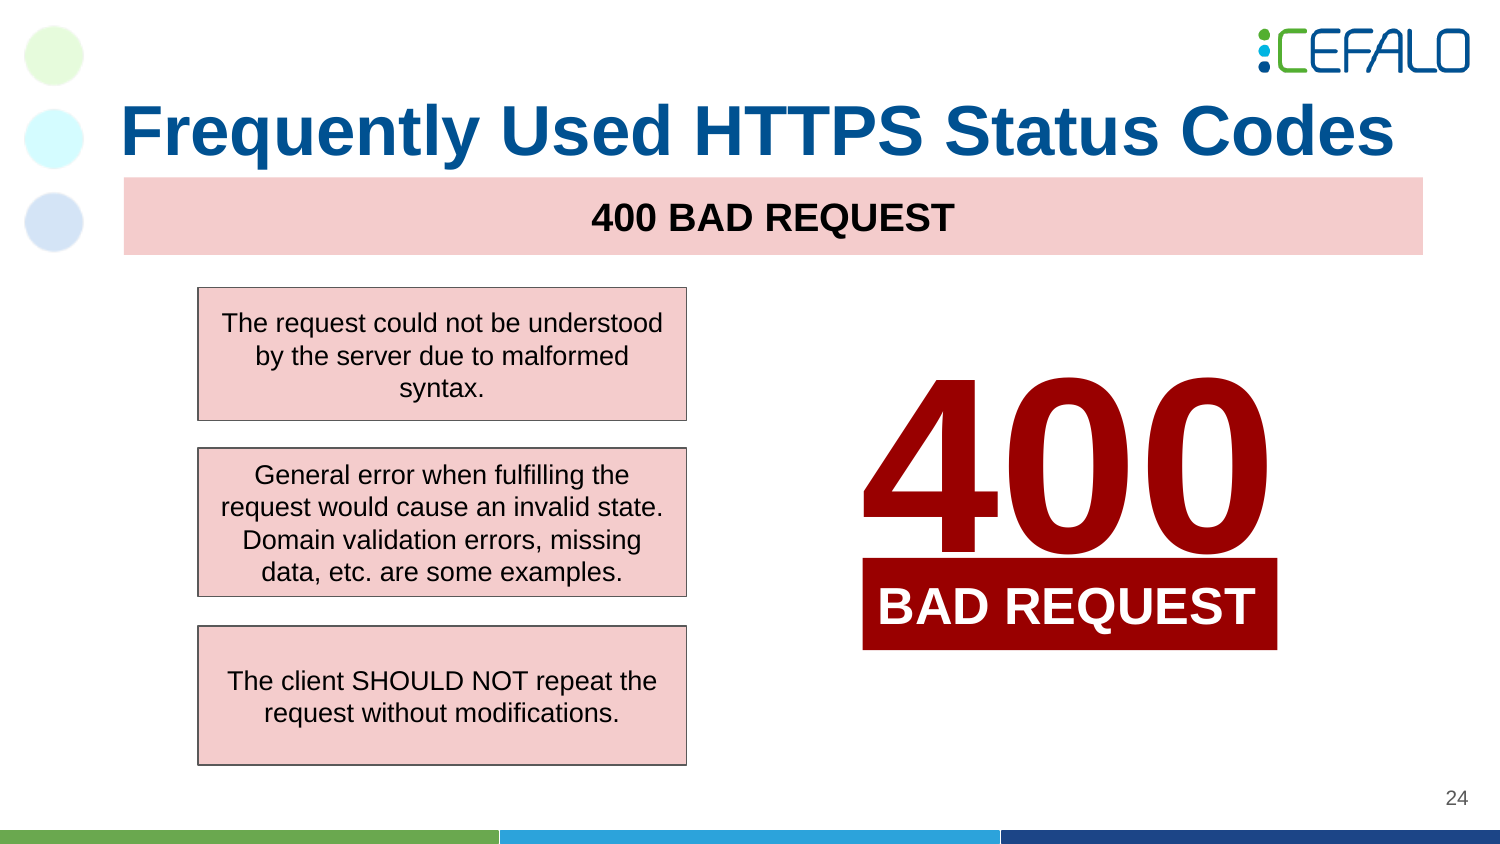

# Frequently Used HTTPS Status Codes
400 BAD REQUEST
400
The request could not be understood by the server due to malformed syntax.
General error when fulfilling the request would cause an invalid state. Domain validation errors, missing data, etc. are some examples.
BAD REQUEST
The client SHOULD NOT repeat the request without modifications.
24